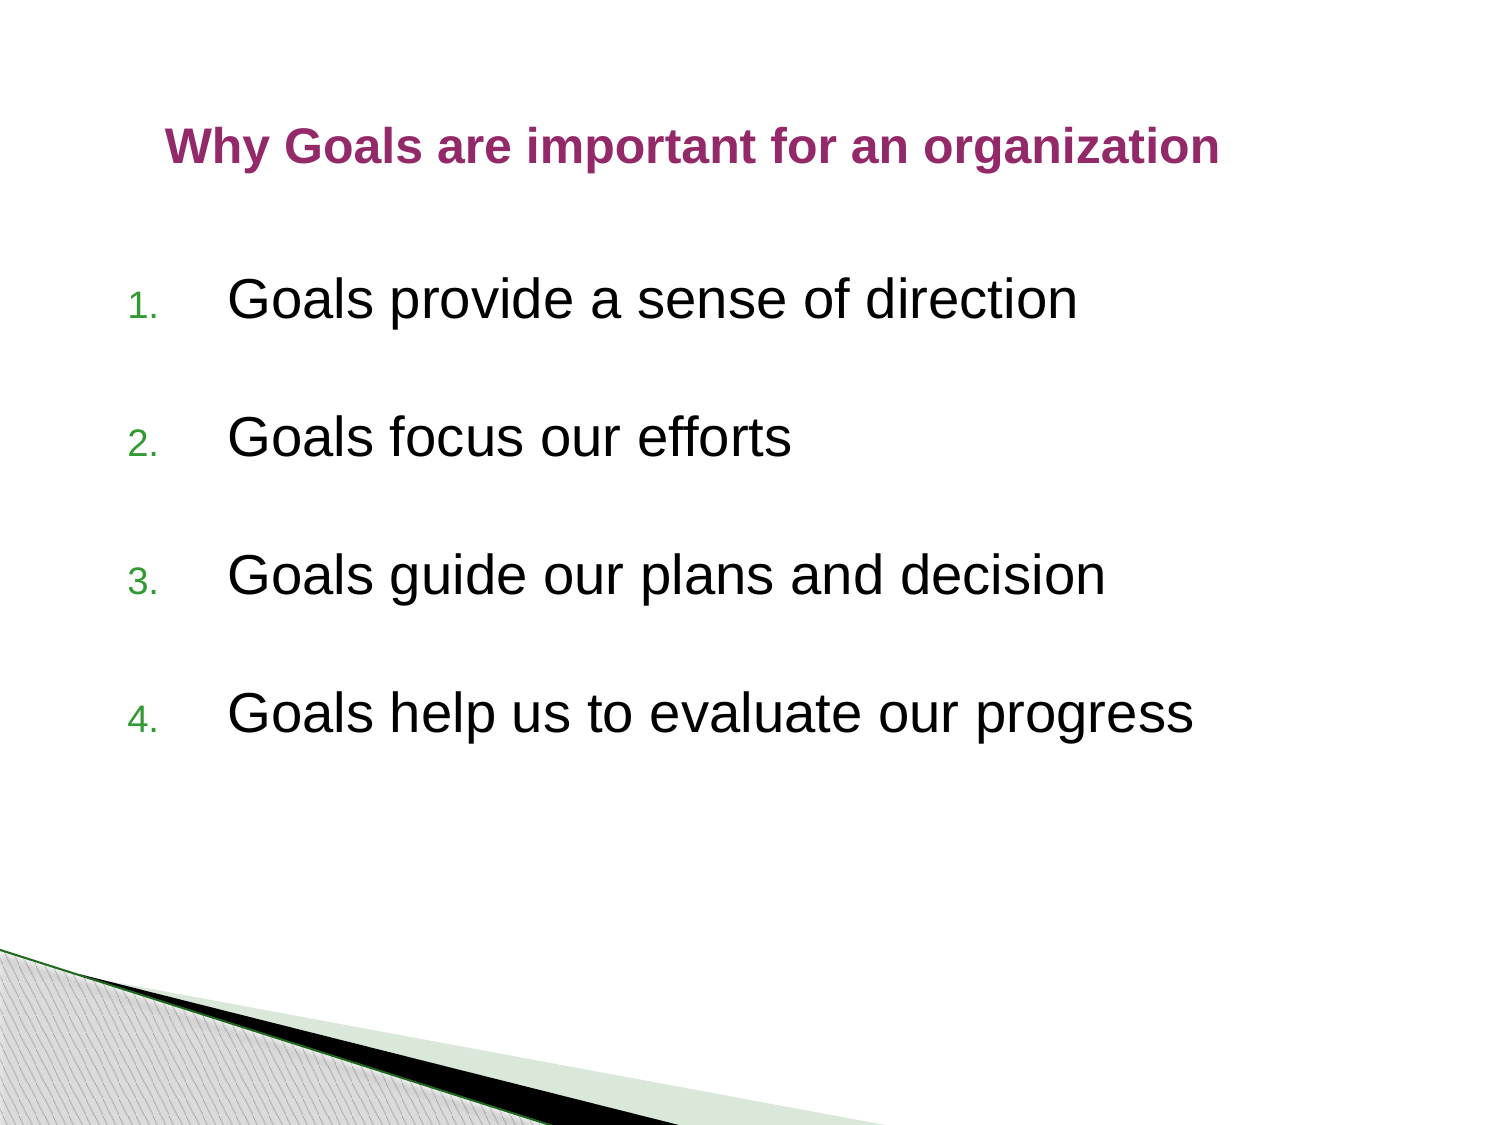

# Why Goals are important for an organization
Goals provide a sense of direction

Goals focus our efforts

Goals guide our plans and decision

Goals help us to evaluate our progress